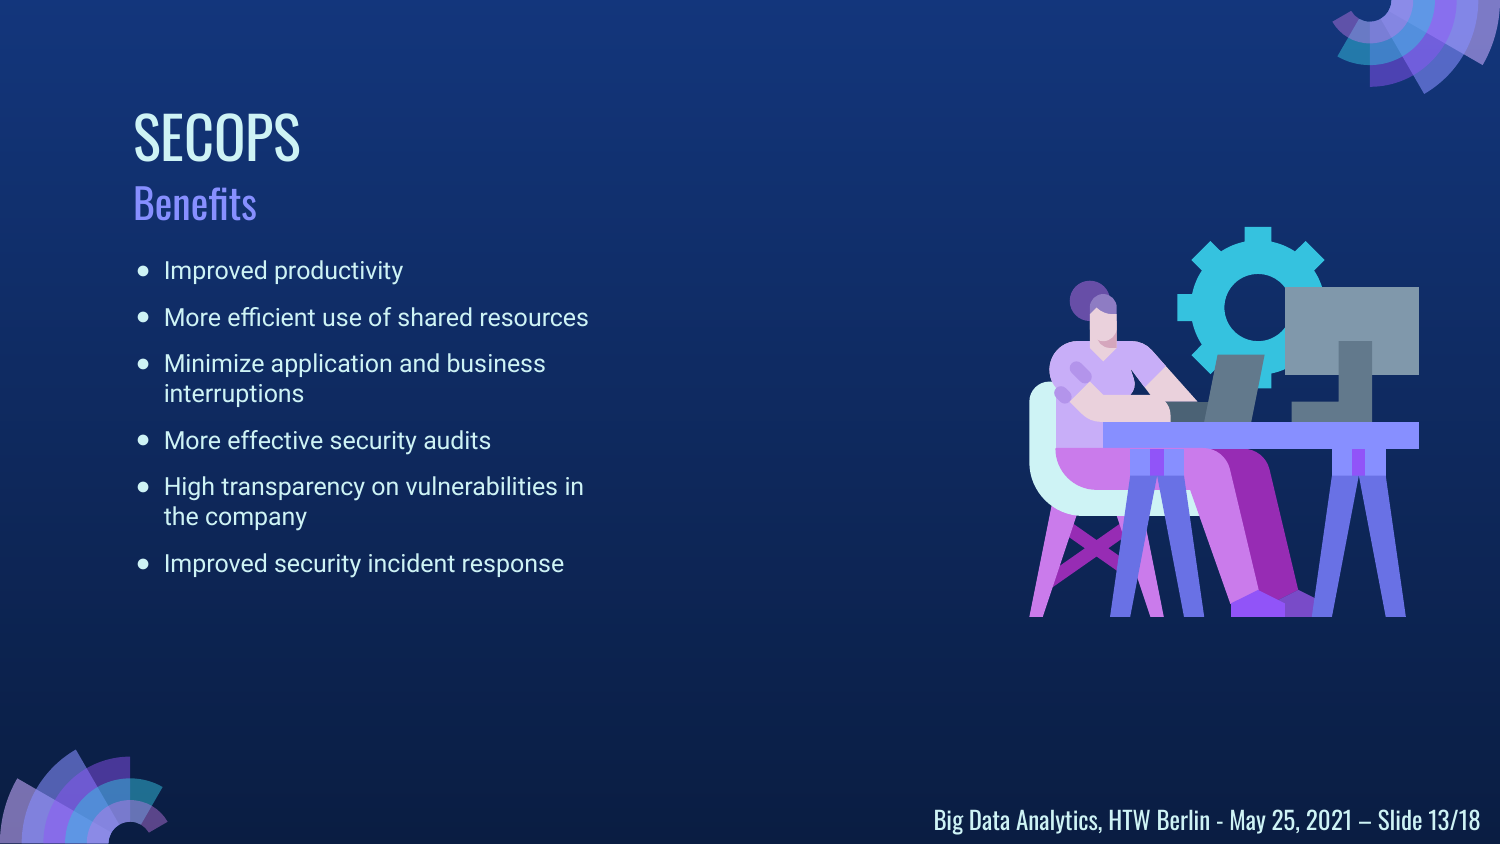

# SECOPS

Benefits

Improved productivity
More efficient use of shared resources
Minimize application and business interruptions
More effective security audits
High transparency on vulnerabilities in the company
Improved security incident response

Big Data Analytics, HTW Berlin - May 25, 2021 – Slide 13/18